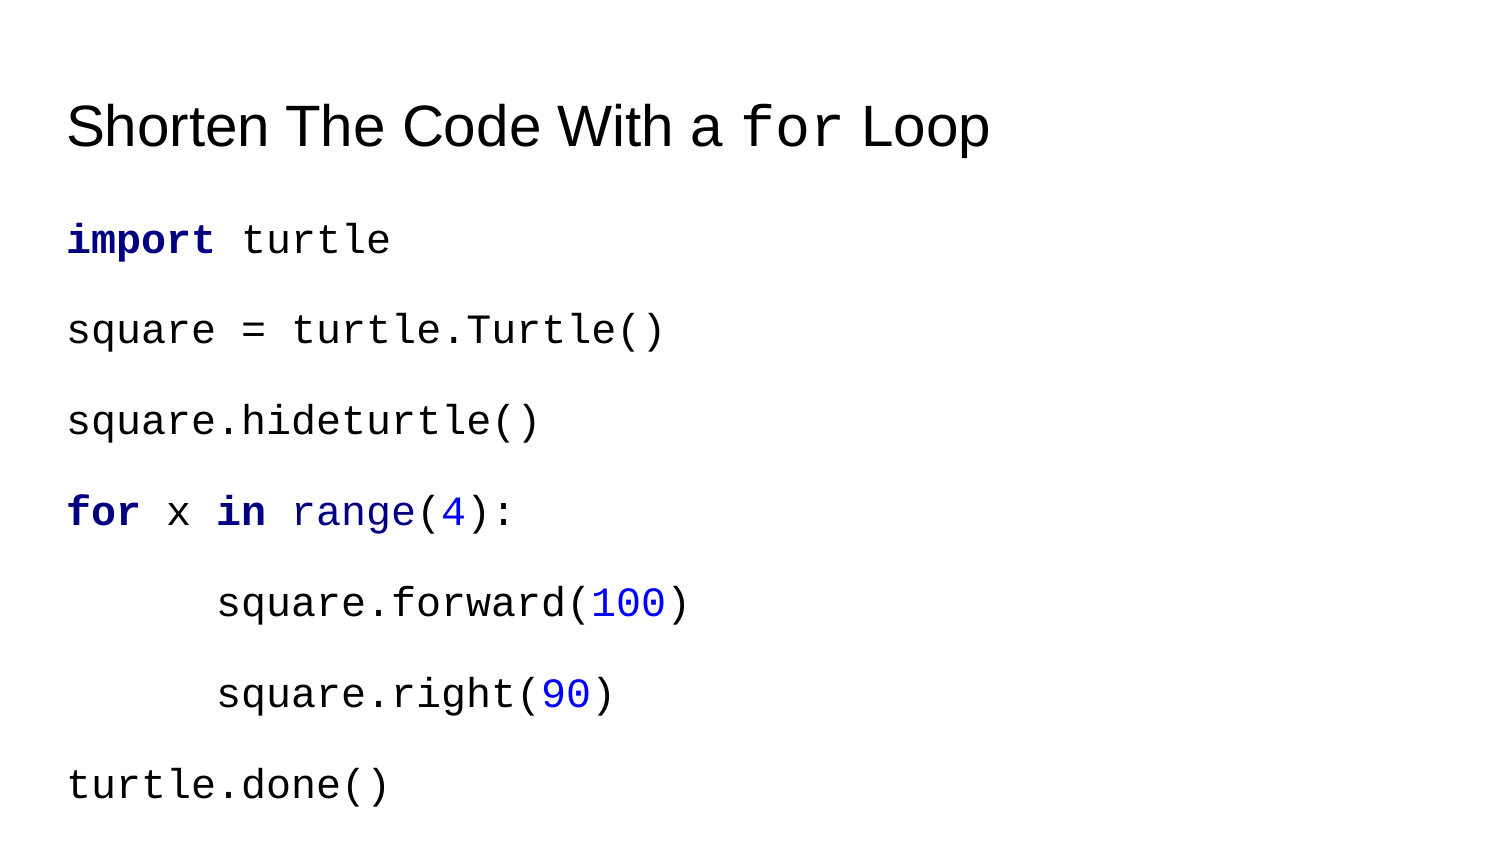

# Shorten The Code With a for Loop
import turtle
square = turtle.Turtle()
square.hideturtle()
for x in range(4):
	square.forward(100)
	square.right(90)
turtle.done()